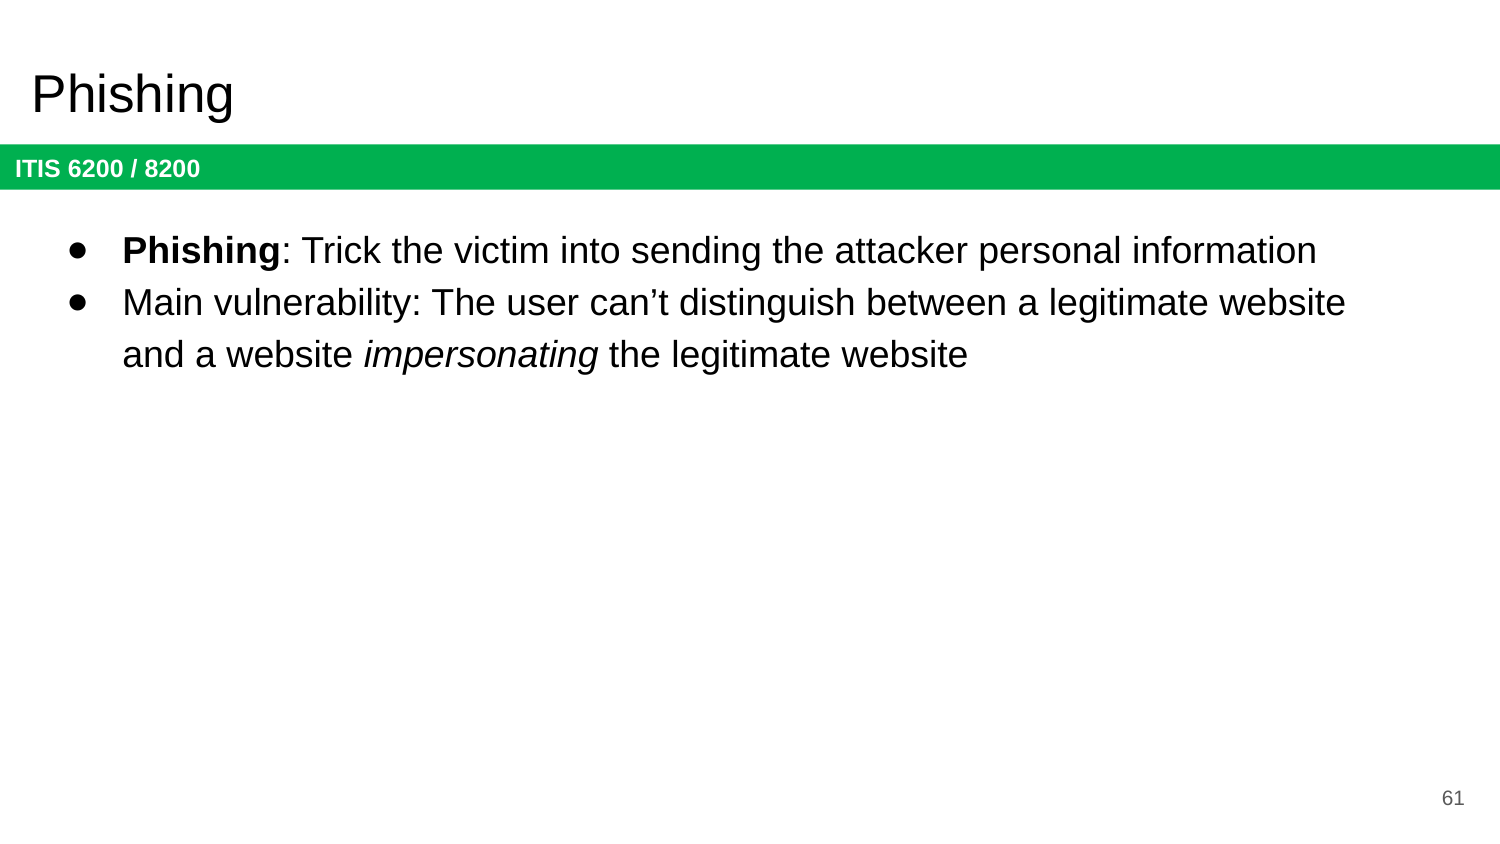

# Phishing
Phishing: Trick the victim into sending the attacker personal information
Main vulnerability: The user can’t distinguish between a legitimate website and a website impersonating the legitimate website
61